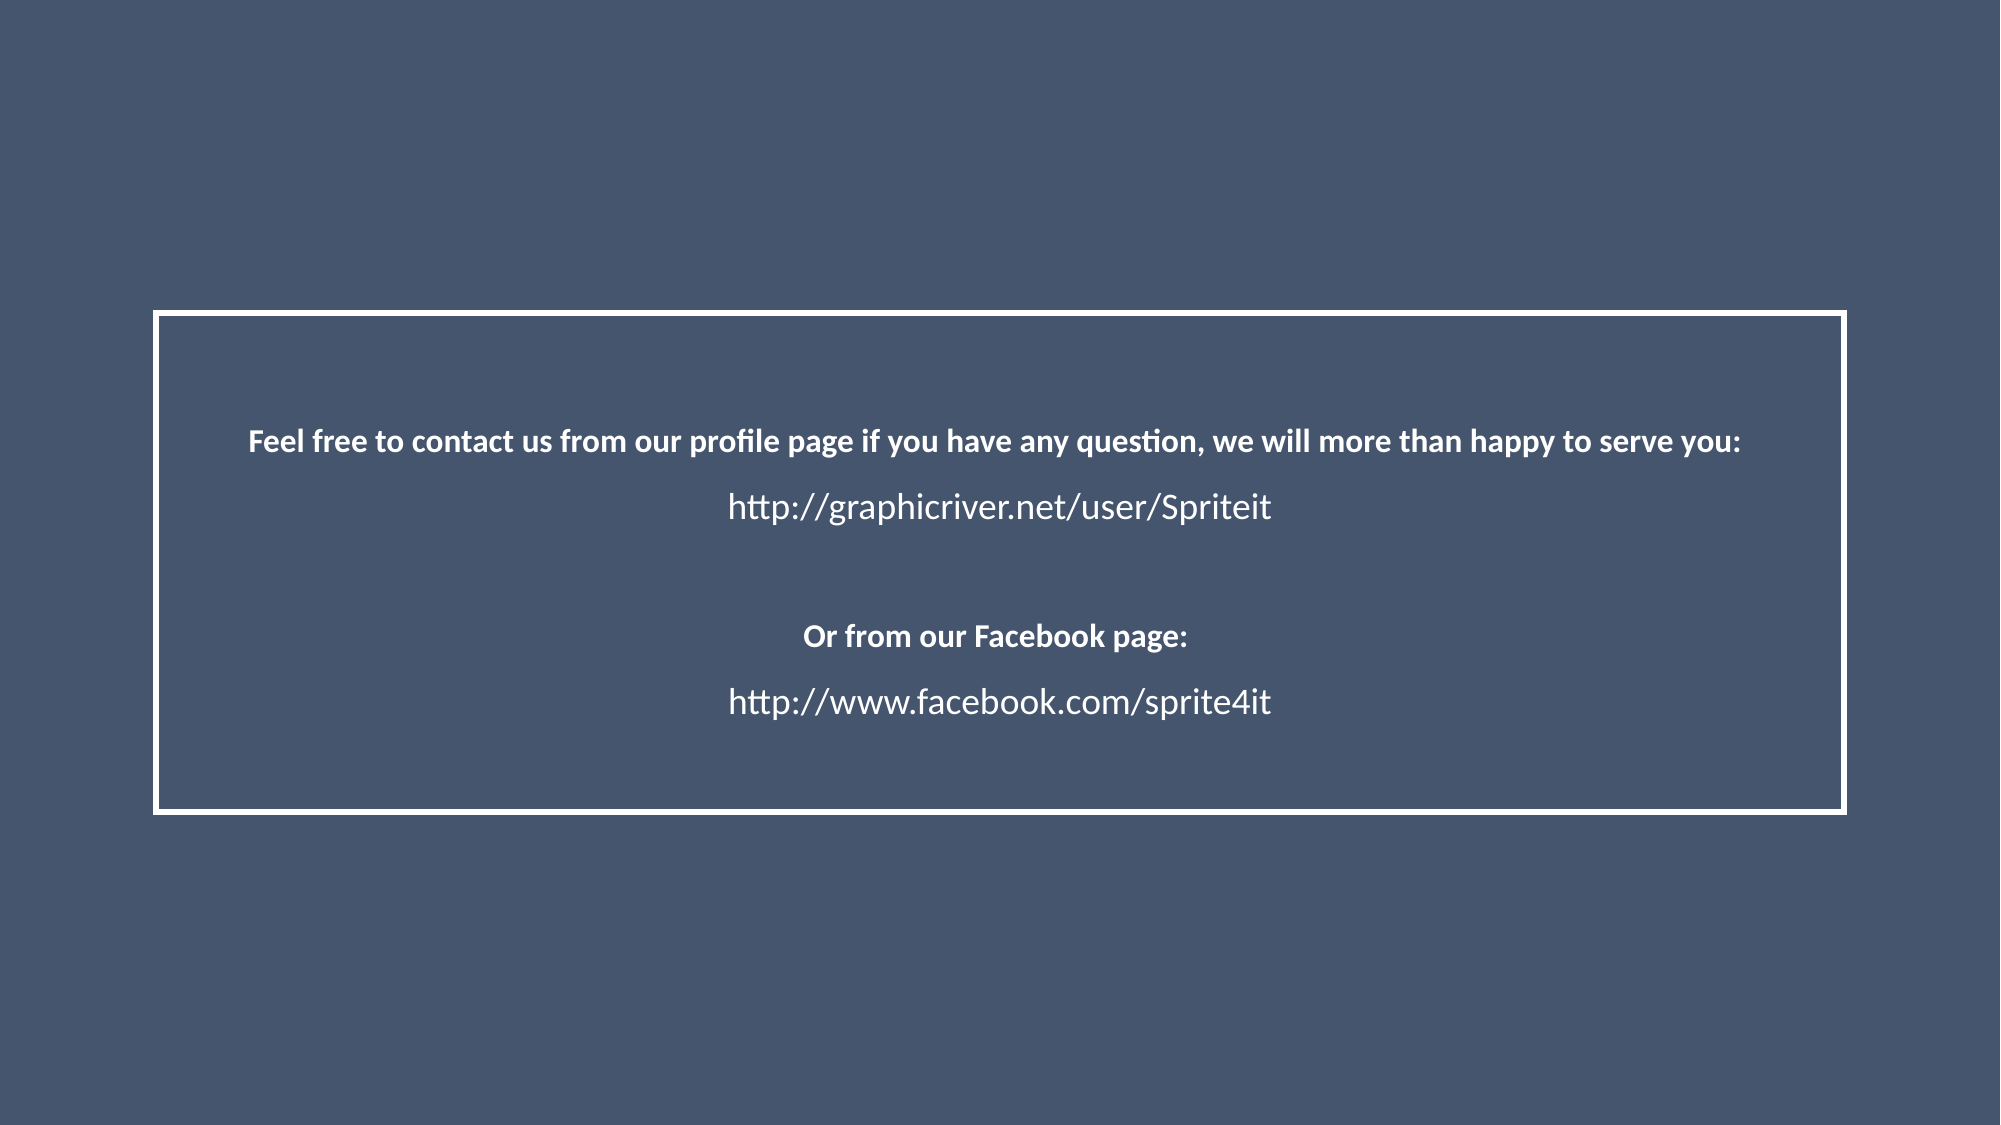

Feel free to contact us from our profile page if you have any question, we will more than happy to serve you:
http://graphicriver.net/user/Spriteit

Or from our Facebook page:
http://www.facebook.com/sprite4it